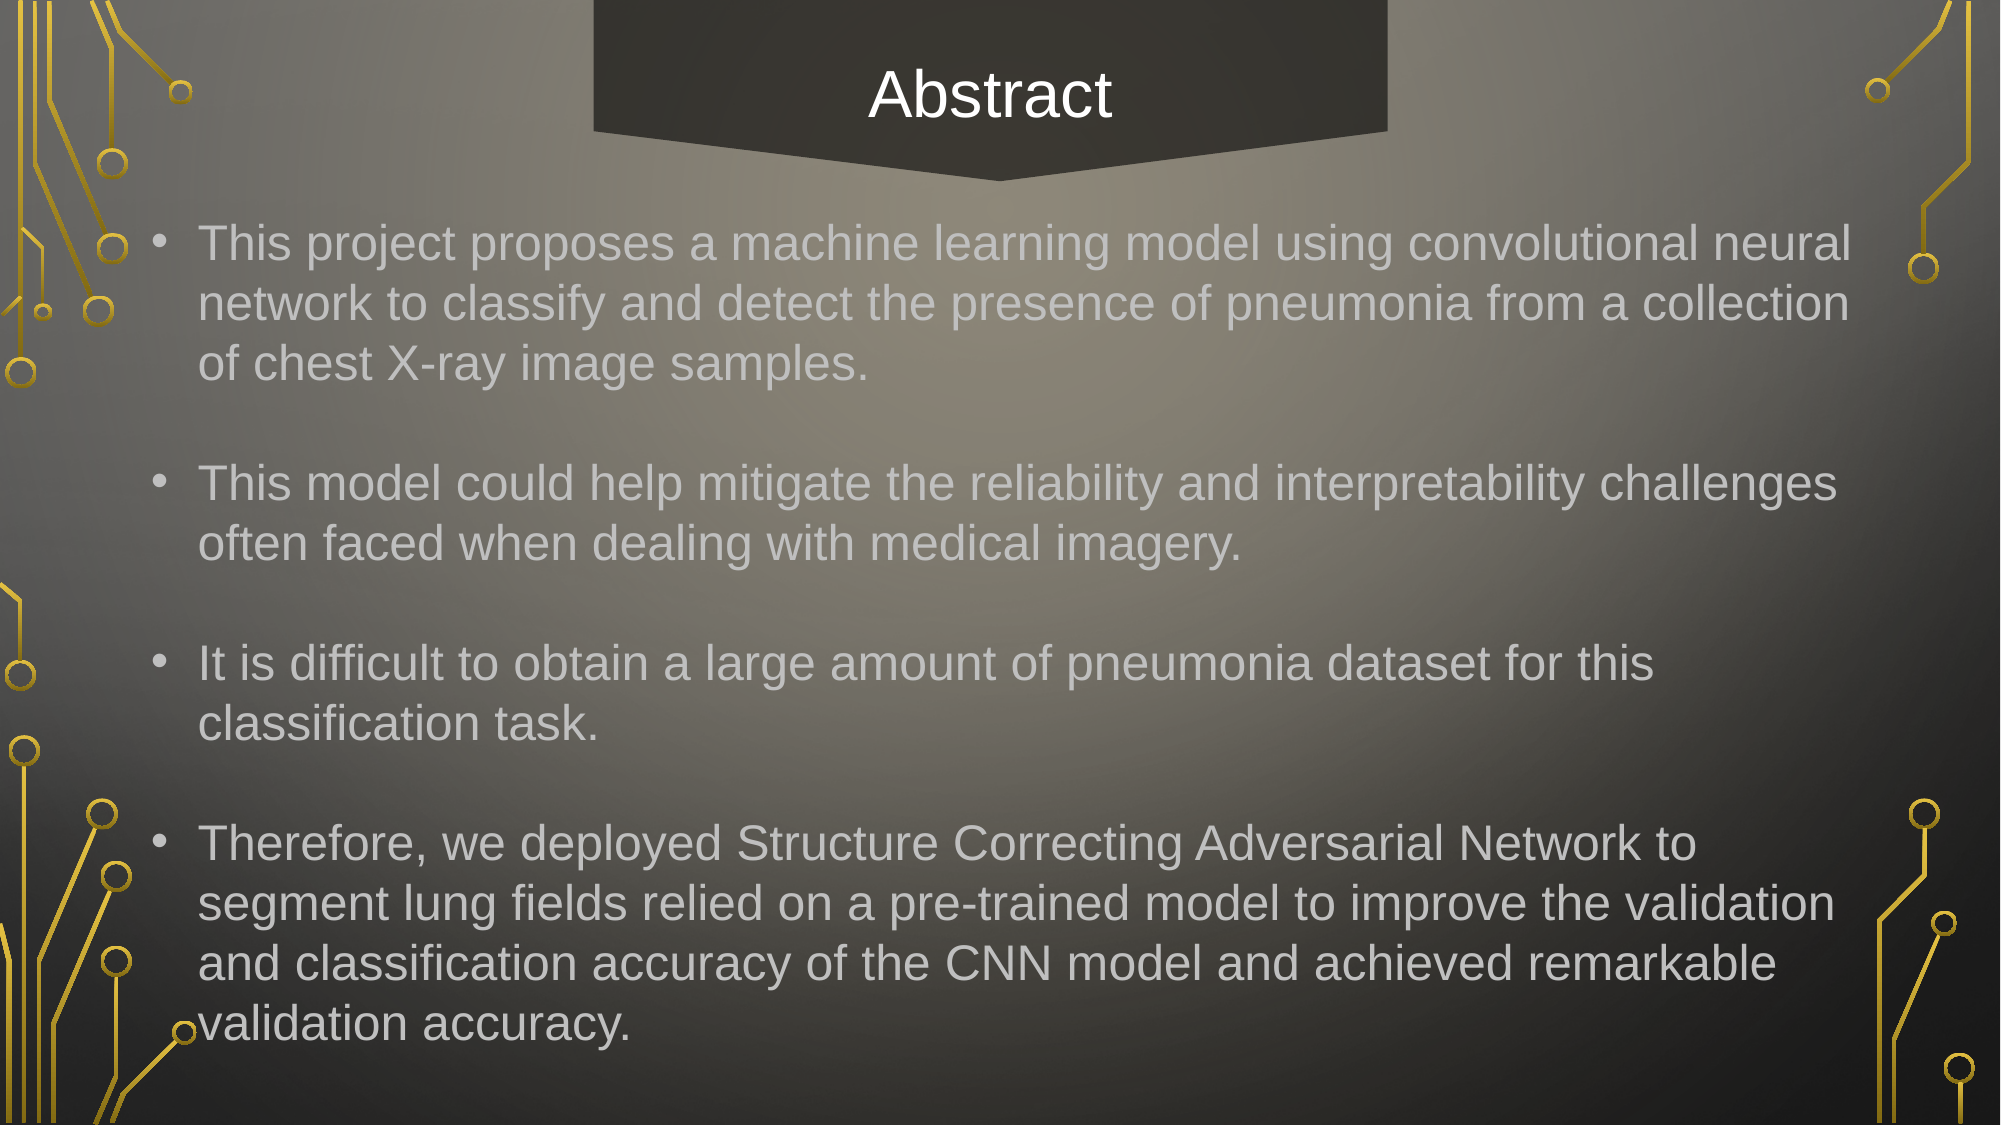

Abstract
This project proposes a machine learning model using convolutional neural network to classify and detect the presence of pneumonia from a collection of chest X-ray image samples.

This model could help mitigate the reliability and interpretability challenges often faced when dealing with medical imagery.

It is difficult to obtain a large amount of pneumonia dataset for this classification task.

Therefore, we deployed Structure Correcting Adversarial Network to segment lung fields relied on a pre-trained model to improve the validation and classification accuracy of the CNN model and achieved remarkable validation accuracy.